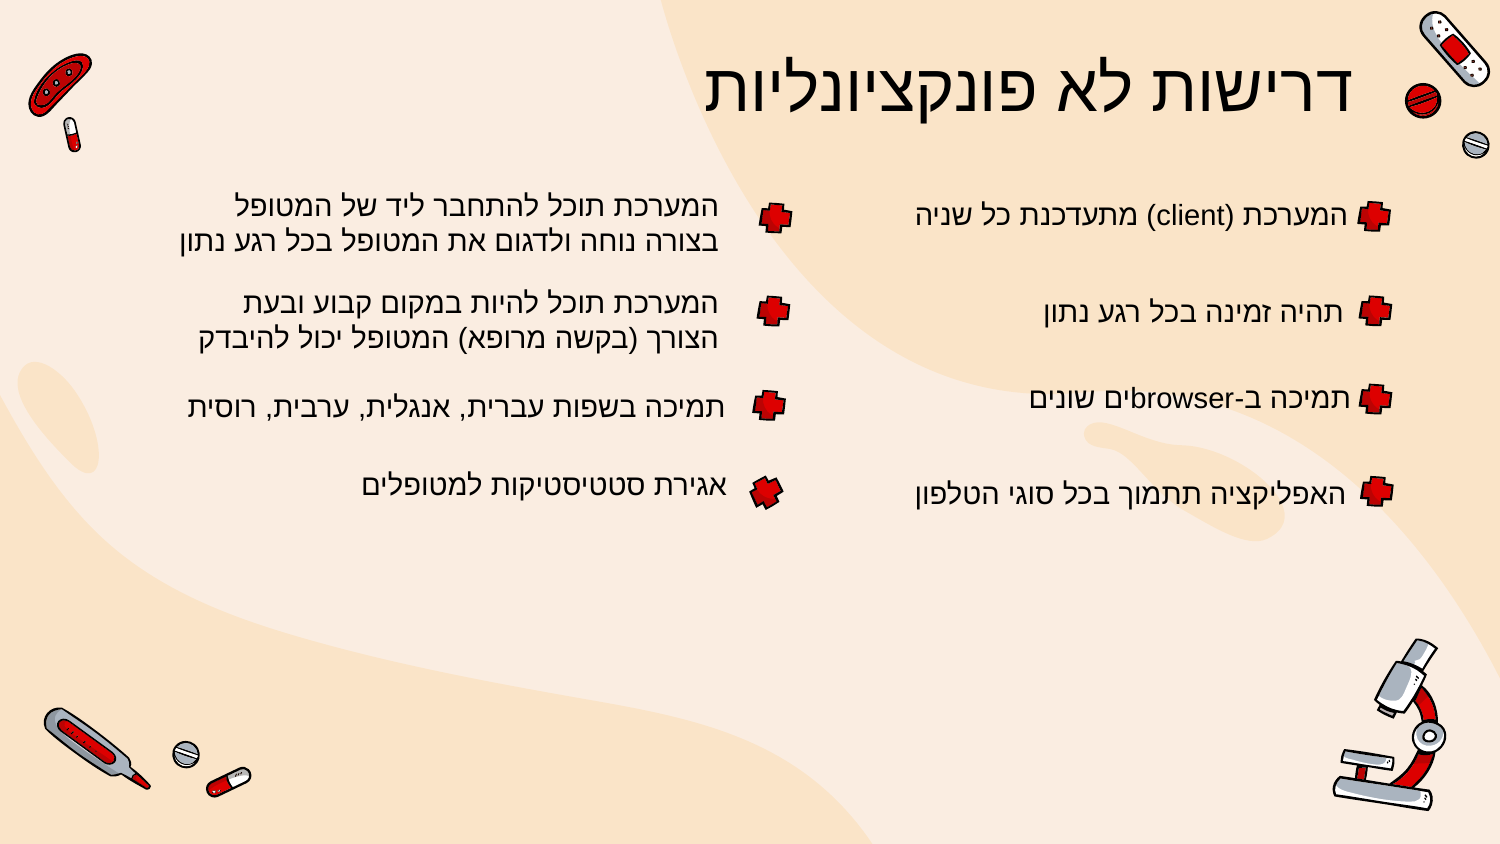

# דרישות לא פונקציונליות

המערכת תוכל להתחבר ליד של המטופל בצורה נוחה ולדגום את המטופל בכל רגע נתון
המערכת (client) מתעדכנת כל שניה

המערכת תוכל להיות במקום קבוע ובעת הצורך (בקשה מרופא) המטופל יכול להיבדק
תהיה זמינה בכל רגע נתון

תמיכה ב-browserים שונים
תמיכה בשפות עברית, אנגלית, ערבית, רוסית

אגירת סטטיסטיקות למטופלים
האפליקציה תתמוך בכל סוגי הטלפון